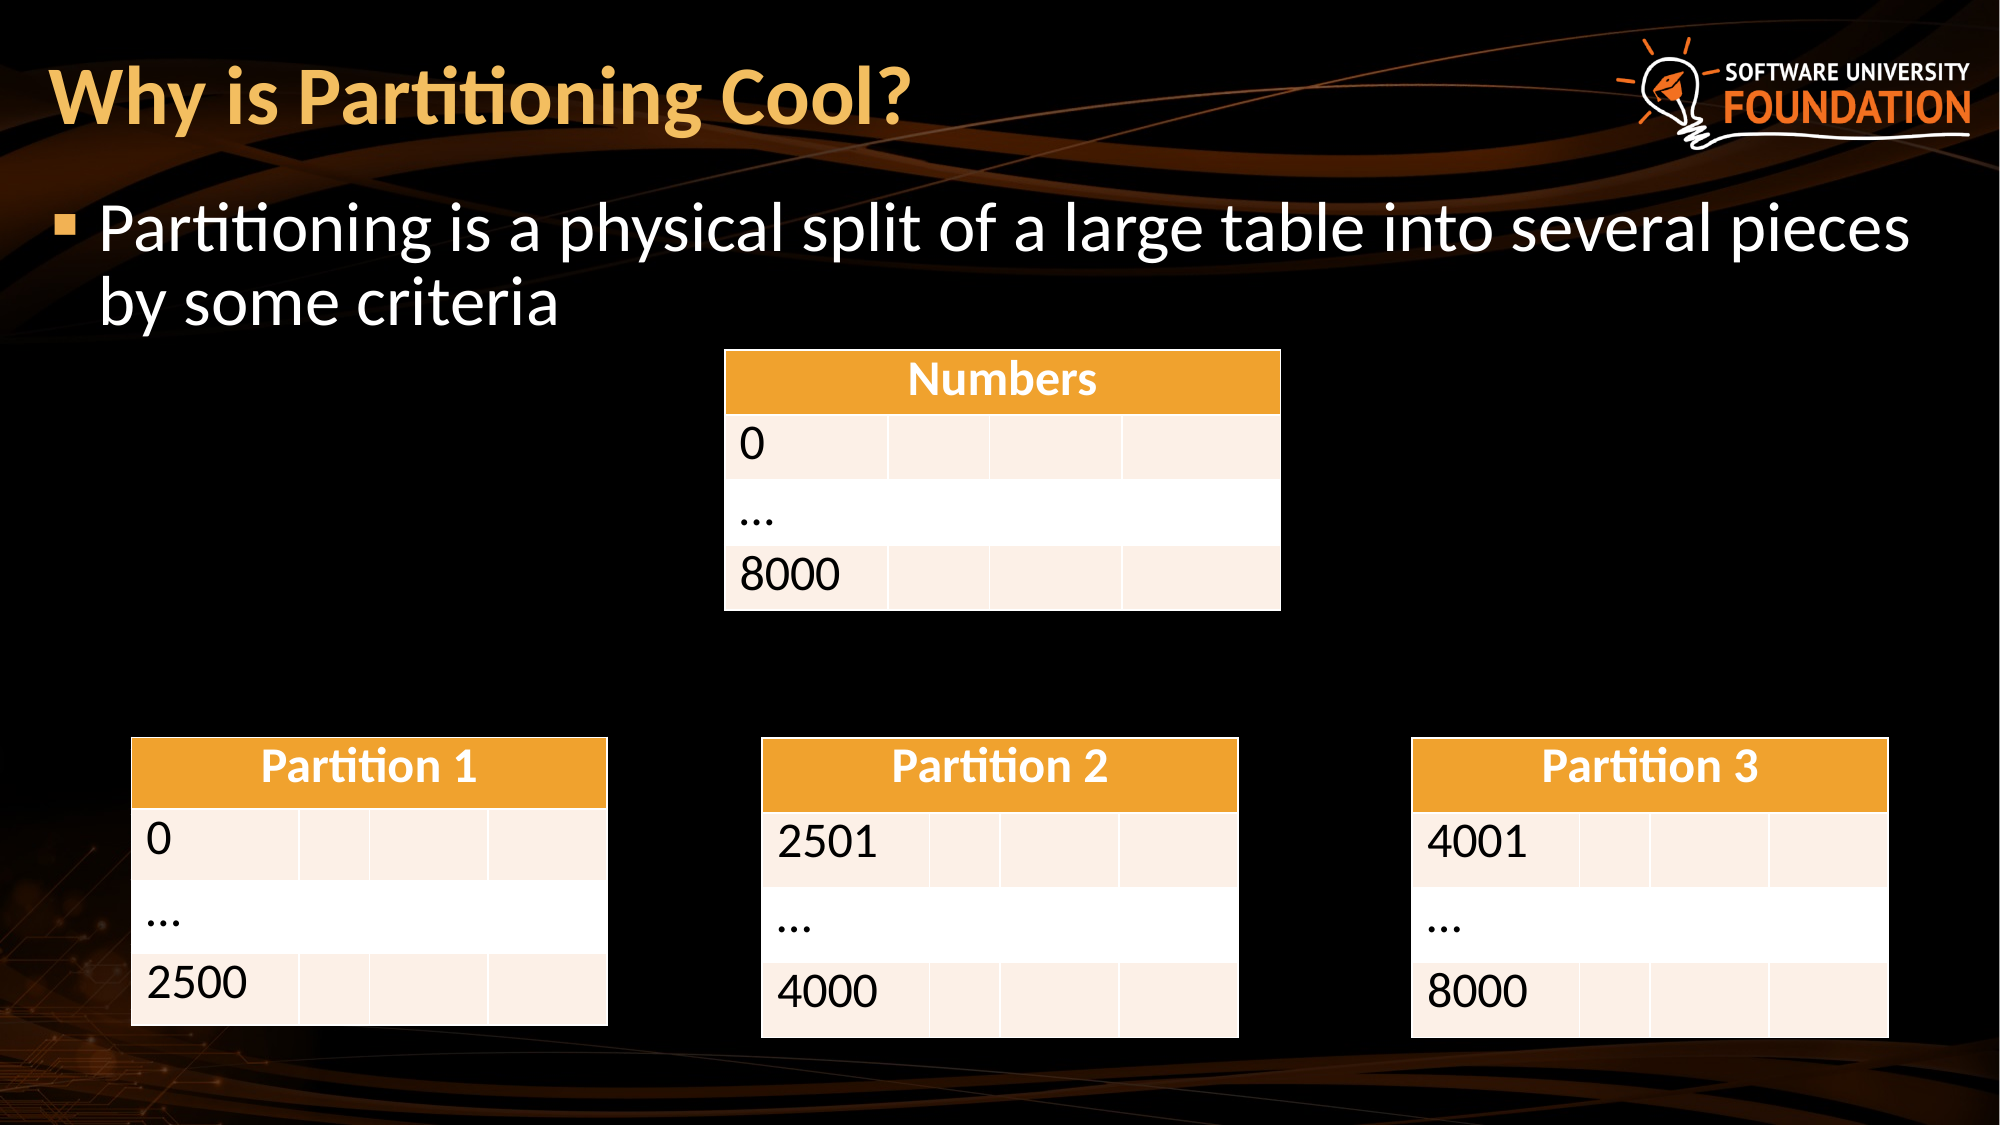

# Why is Partitioning Cool?
Partitioning is a physical split of a large table into several pieces by some criteria
| Numbers |  |  |  |
| --- | --- | --- | --- |
| 0 |  |  |  |
| … |  |  |  |
| 8000 |  |  |  |
| Partition 1 |  |  |  |
| --- | --- | --- | --- |
| 0 |  |  |  |
| … |  |  |  |
| 2500 |  |  |  |
| Partition 2 |  |  |  |
| --- | --- | --- | --- |
| 2501 |  |  |  |
| … |  |  |  |
| 4000 |  |  |  |
| Partition 3 |  |  |  |
| --- | --- | --- | --- |
| 4001 |  |  |  |
| … |  |  |  |
| 8000 |  |  |  |
| Partition 1 |  |  |  |
| --- | --- | --- | --- |
| 0 |  |  |  |
| … |  |  |  |
| 2500 |  |  |  |
| Partition 1 |  |  |  |
| --- | --- | --- | --- |
| 0 |  |  |  |
| … |  |  |  |
| 2500 |  |  |  |